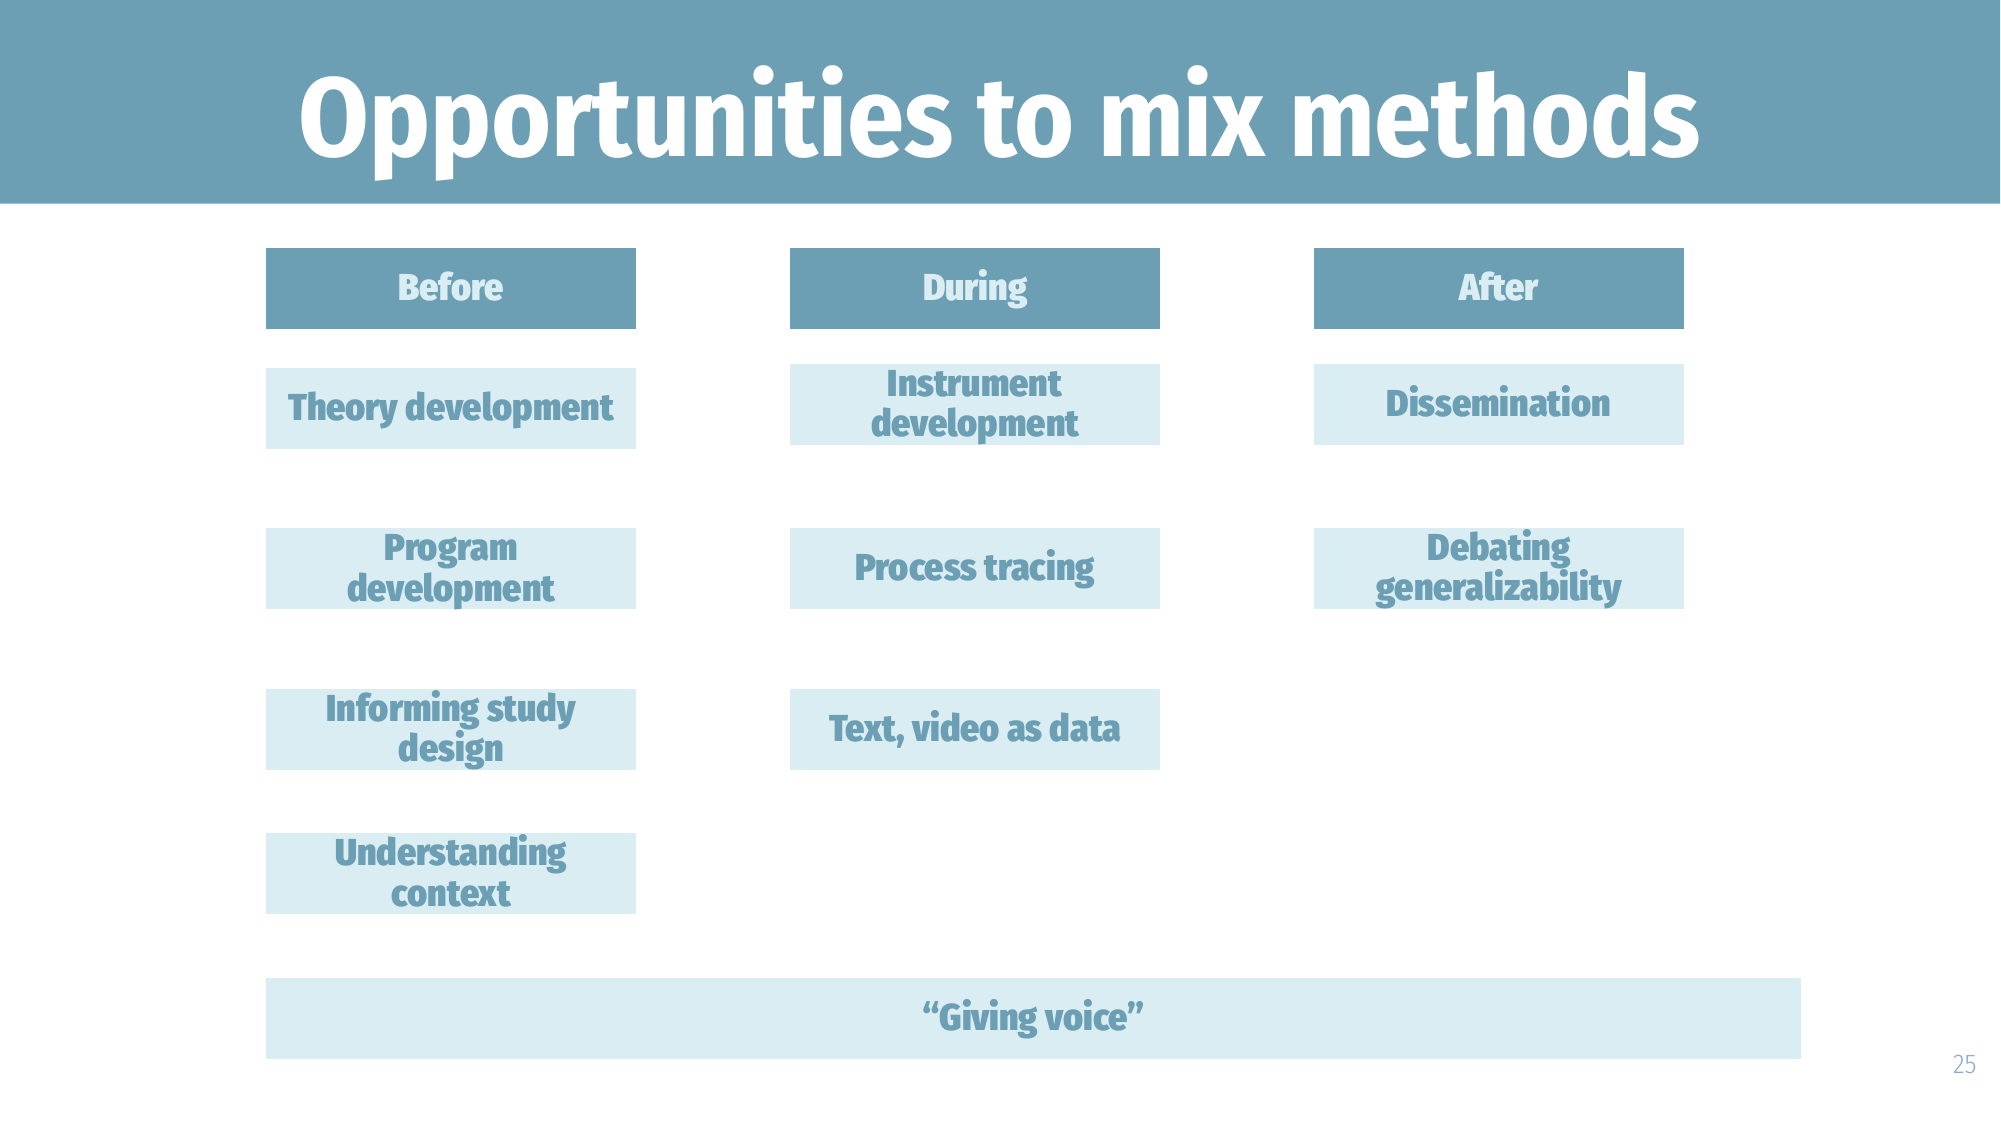

# Opportunities to mix methods
Before
During
After
Instrument development
Dissemination
Theory development
Process tracing
Debating generalizability
Program development
Informing study design
Text, video as data
Understanding context
“Giving voice”
25